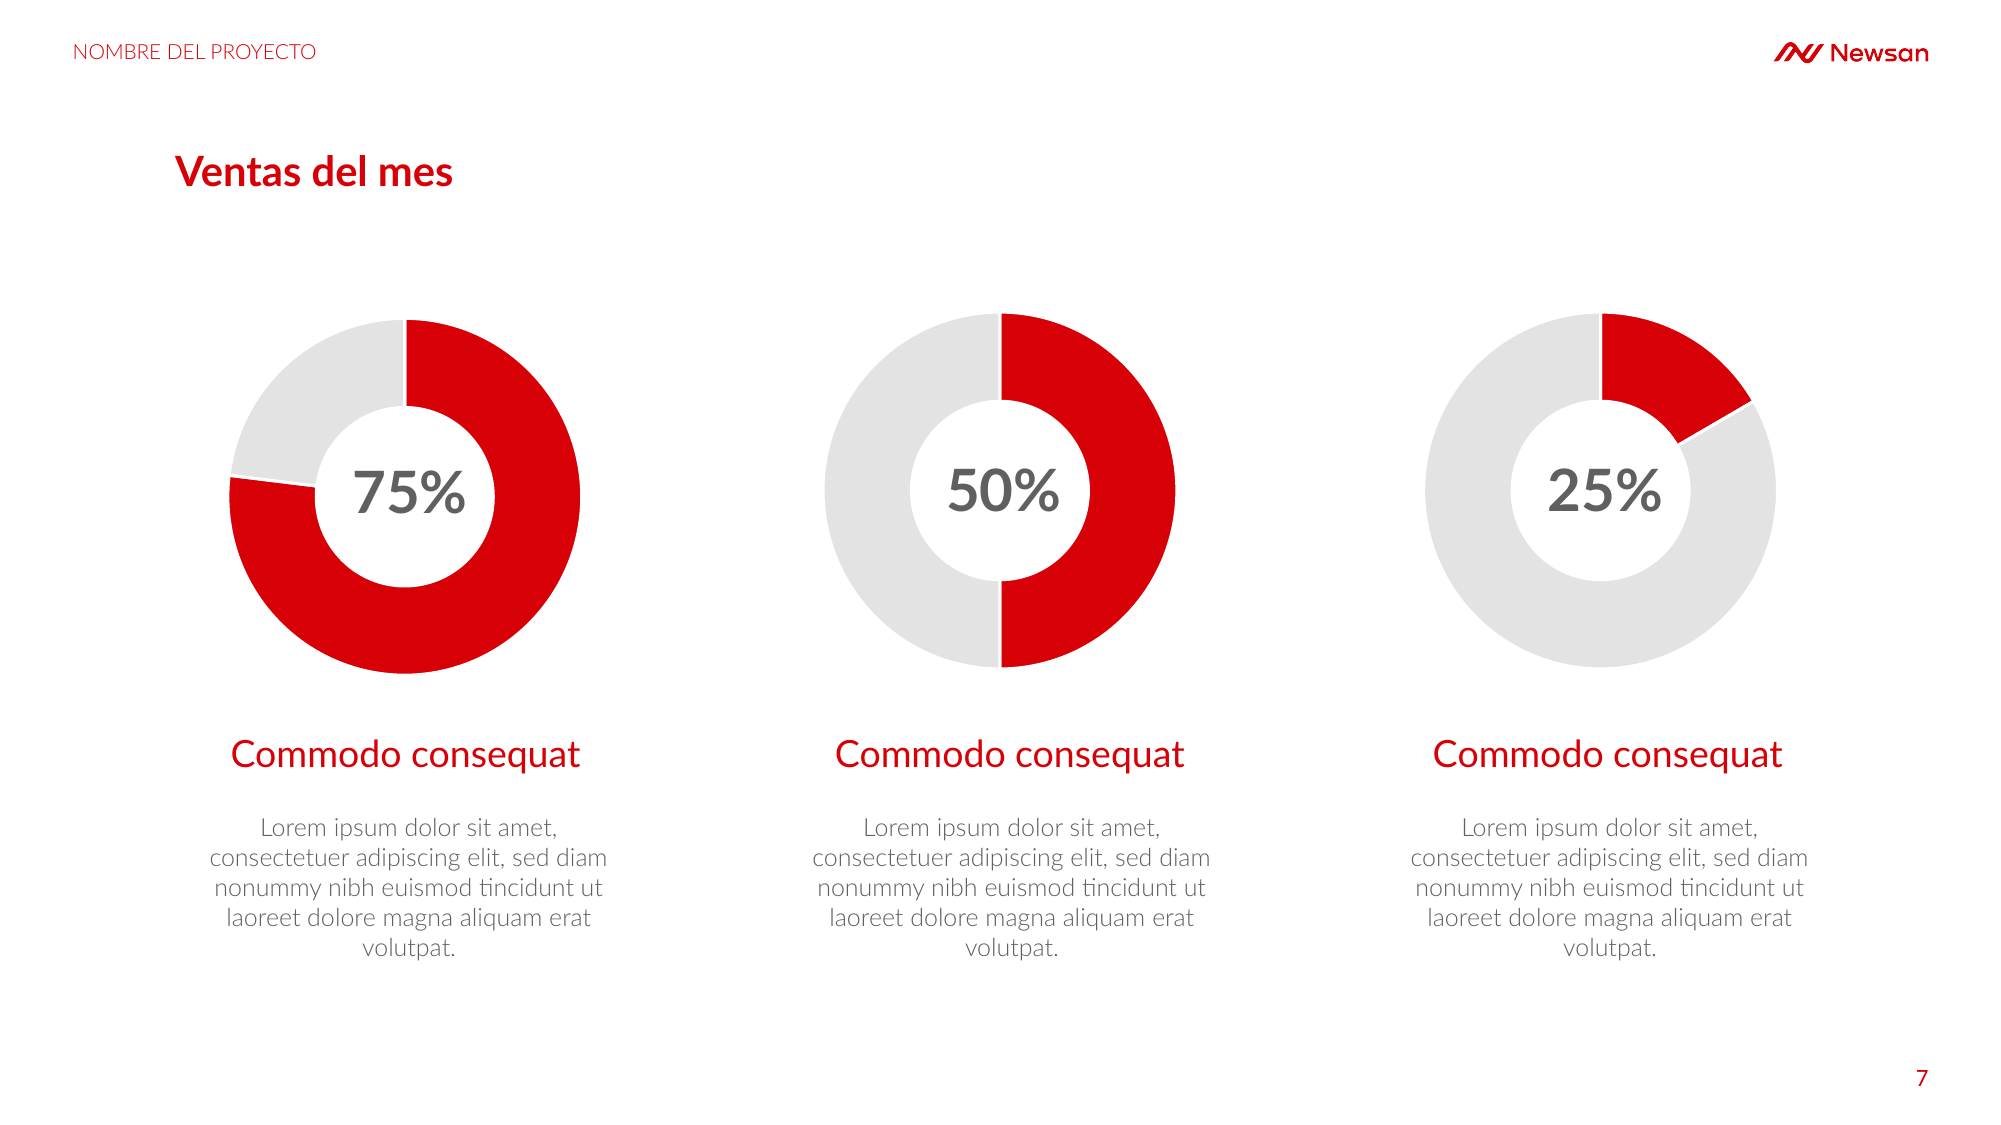

NOMBRE DEL PROYECTO
Ventas del mes

### Chart

| Category | Ventas |
|---|---|
| 1er trim. | 5.0 |
| 2º trim. | 5.0 |

### Chart

| Category | Ventas |
|---|---|
| 1er trim. | 2.0 |
| 2º trim. | 10.0 |

### Chart

| Category | Ventas |
|---|---|
| 1er trim. | 10.0 |
| 2º trim. | 3.0 |
50%
25%
75%
Commodo consequat
Commodo consequat
Commodo consequat
Lorem ipsum dolor sit amet, consectetuer adipiscing elit, sed diam nonummy nibh euismod tincidunt ut laoreet dolore magna aliquam erat volutpat.
Lorem ipsum dolor sit amet, consectetuer adipiscing elit, sed diam nonummy nibh euismod tincidunt ut laoreet dolore magna aliquam erat volutpat.
Lorem ipsum dolor sit amet, consectetuer adipiscing elit, sed diam nonummy nibh euismod tincidunt ut laoreet dolore magna aliquam erat volutpat.